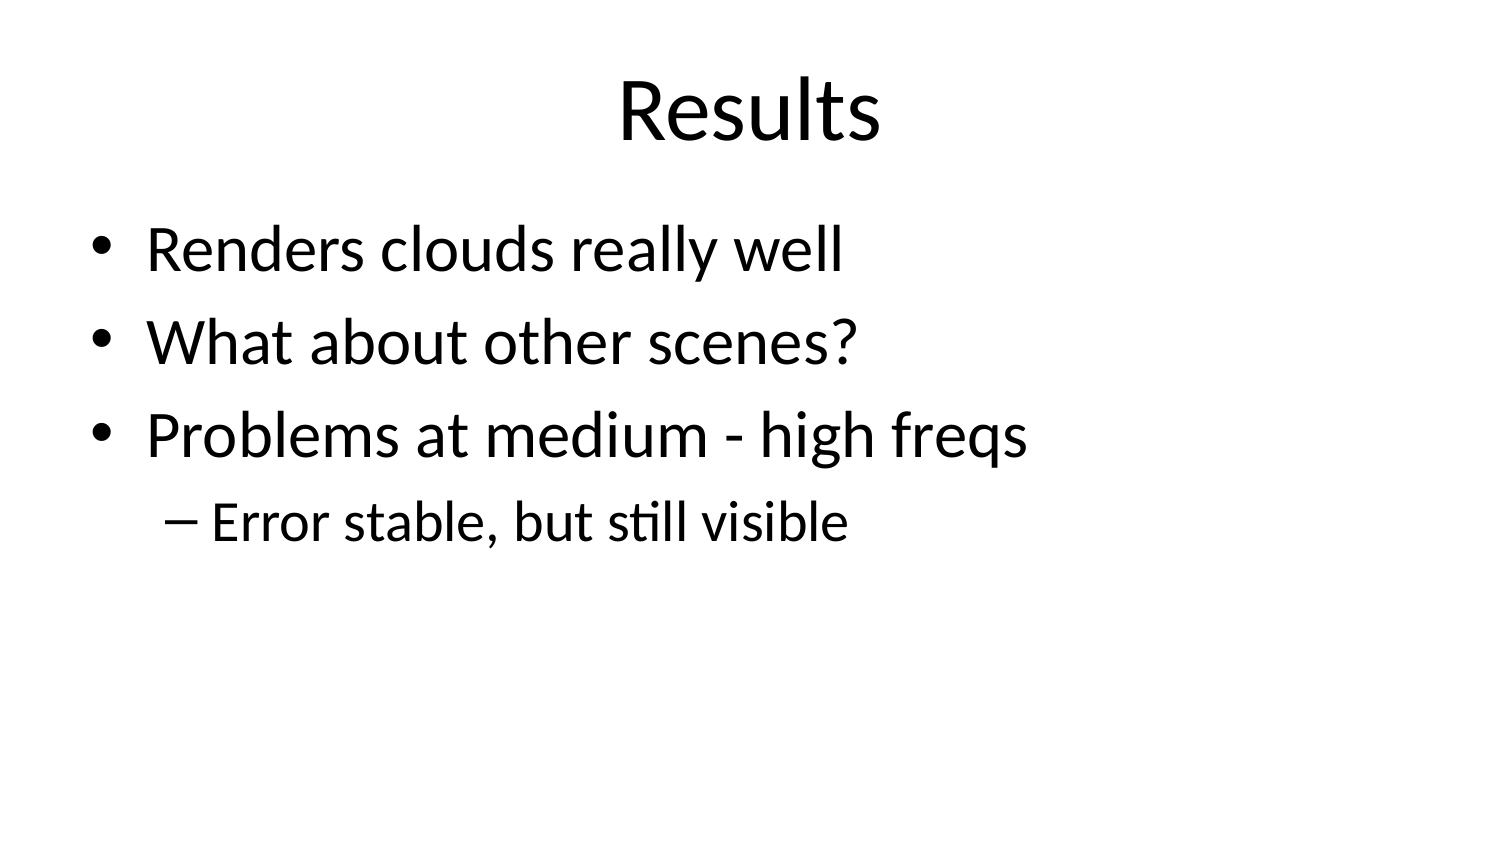

# Results
Renders clouds really well
What about other scenes?
Problems at medium - high freqs
Error stable, but still visible